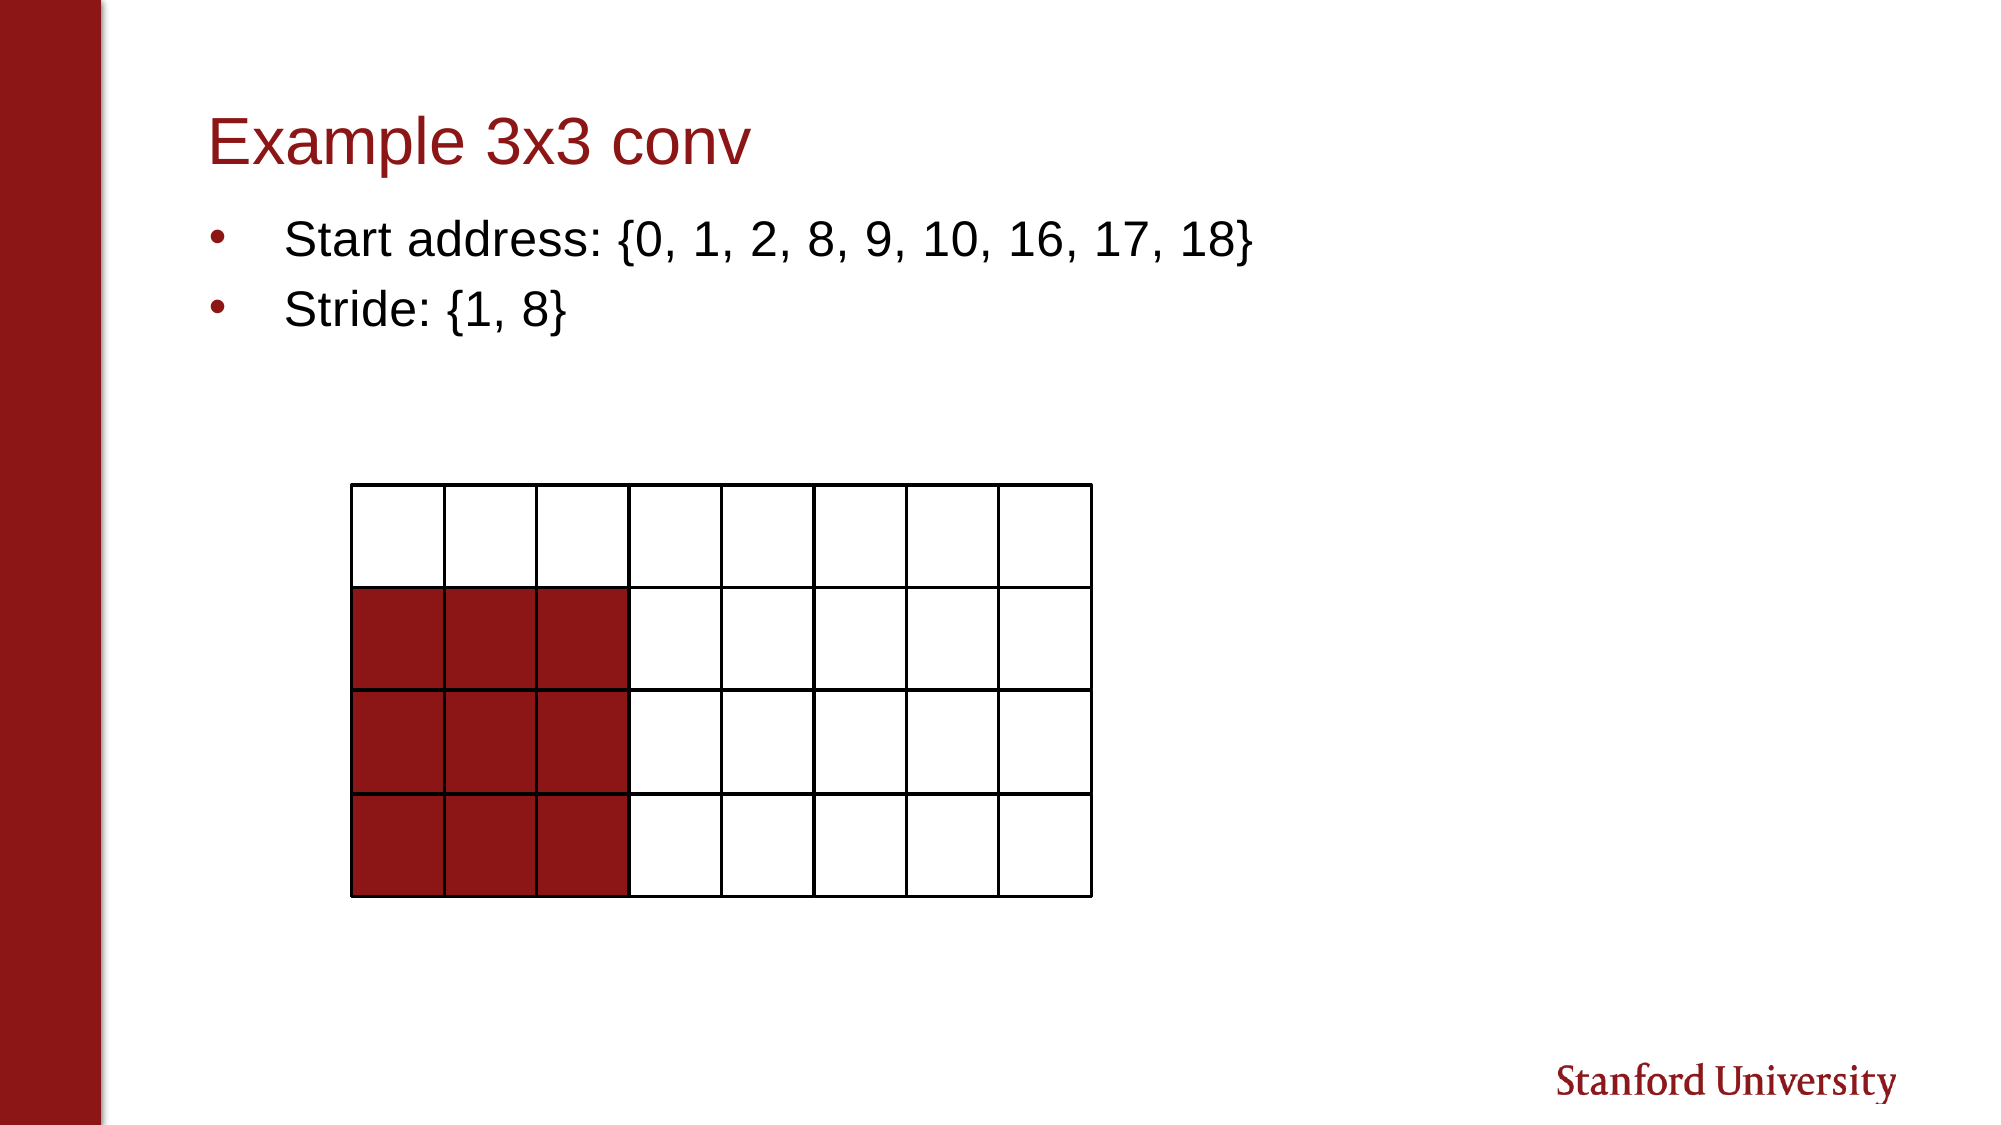

# Example 3x3 conv
Start address: {0, 1, 2, 8, 9, 10, 16, 17, 18}
Stride: {1, 8}